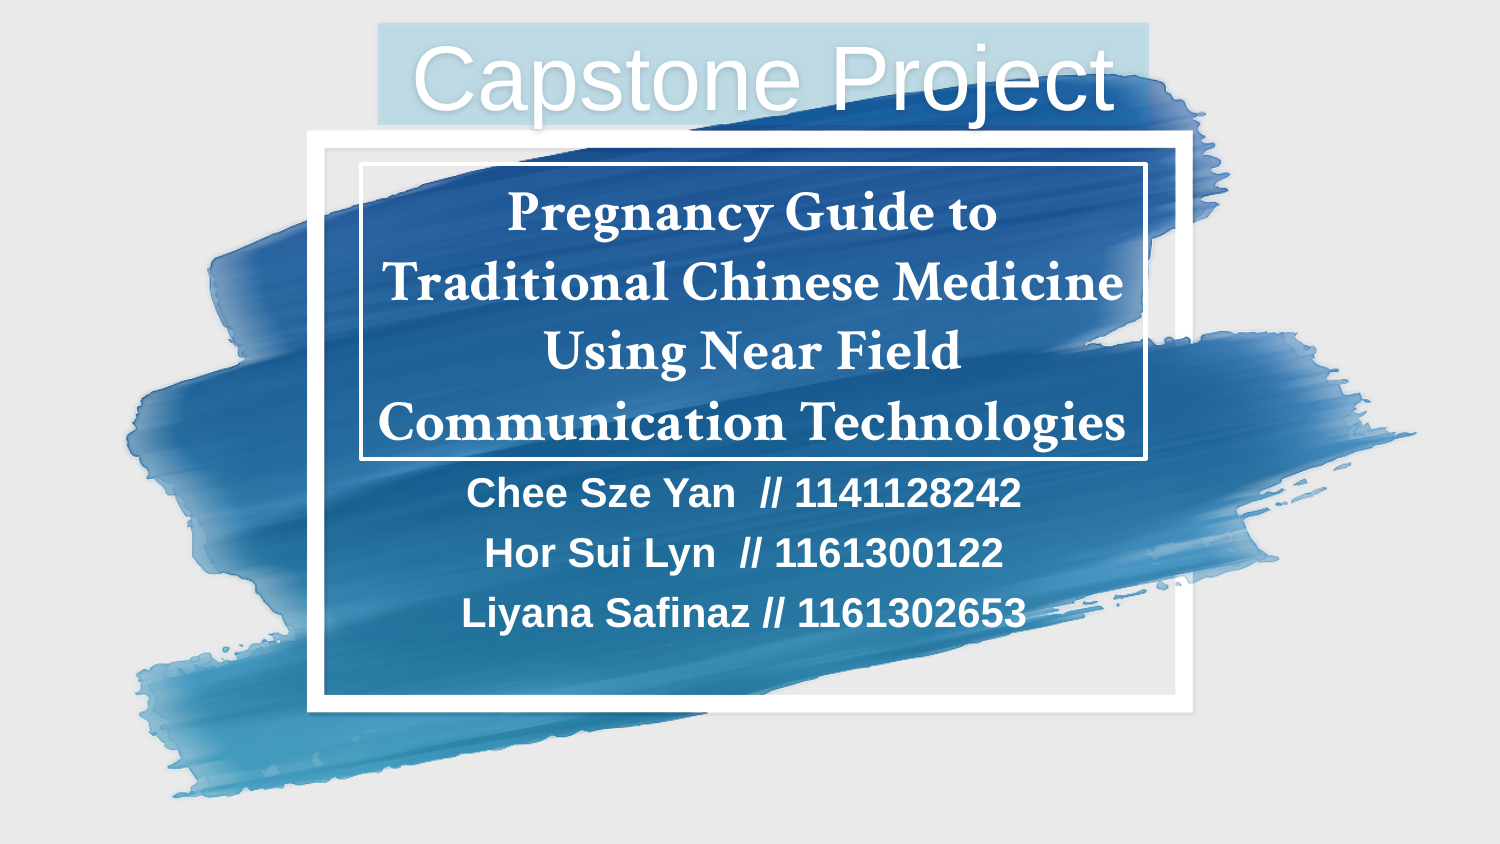

# Capstone Project
Pregnancy Guide to Traditional Chinese Medicine Using Near Field Communication Technologies
Chee Sze Yan  // 1141128242
Hor Sui Lyn  // 1161300122
Liyana Safinaz // 1161302653